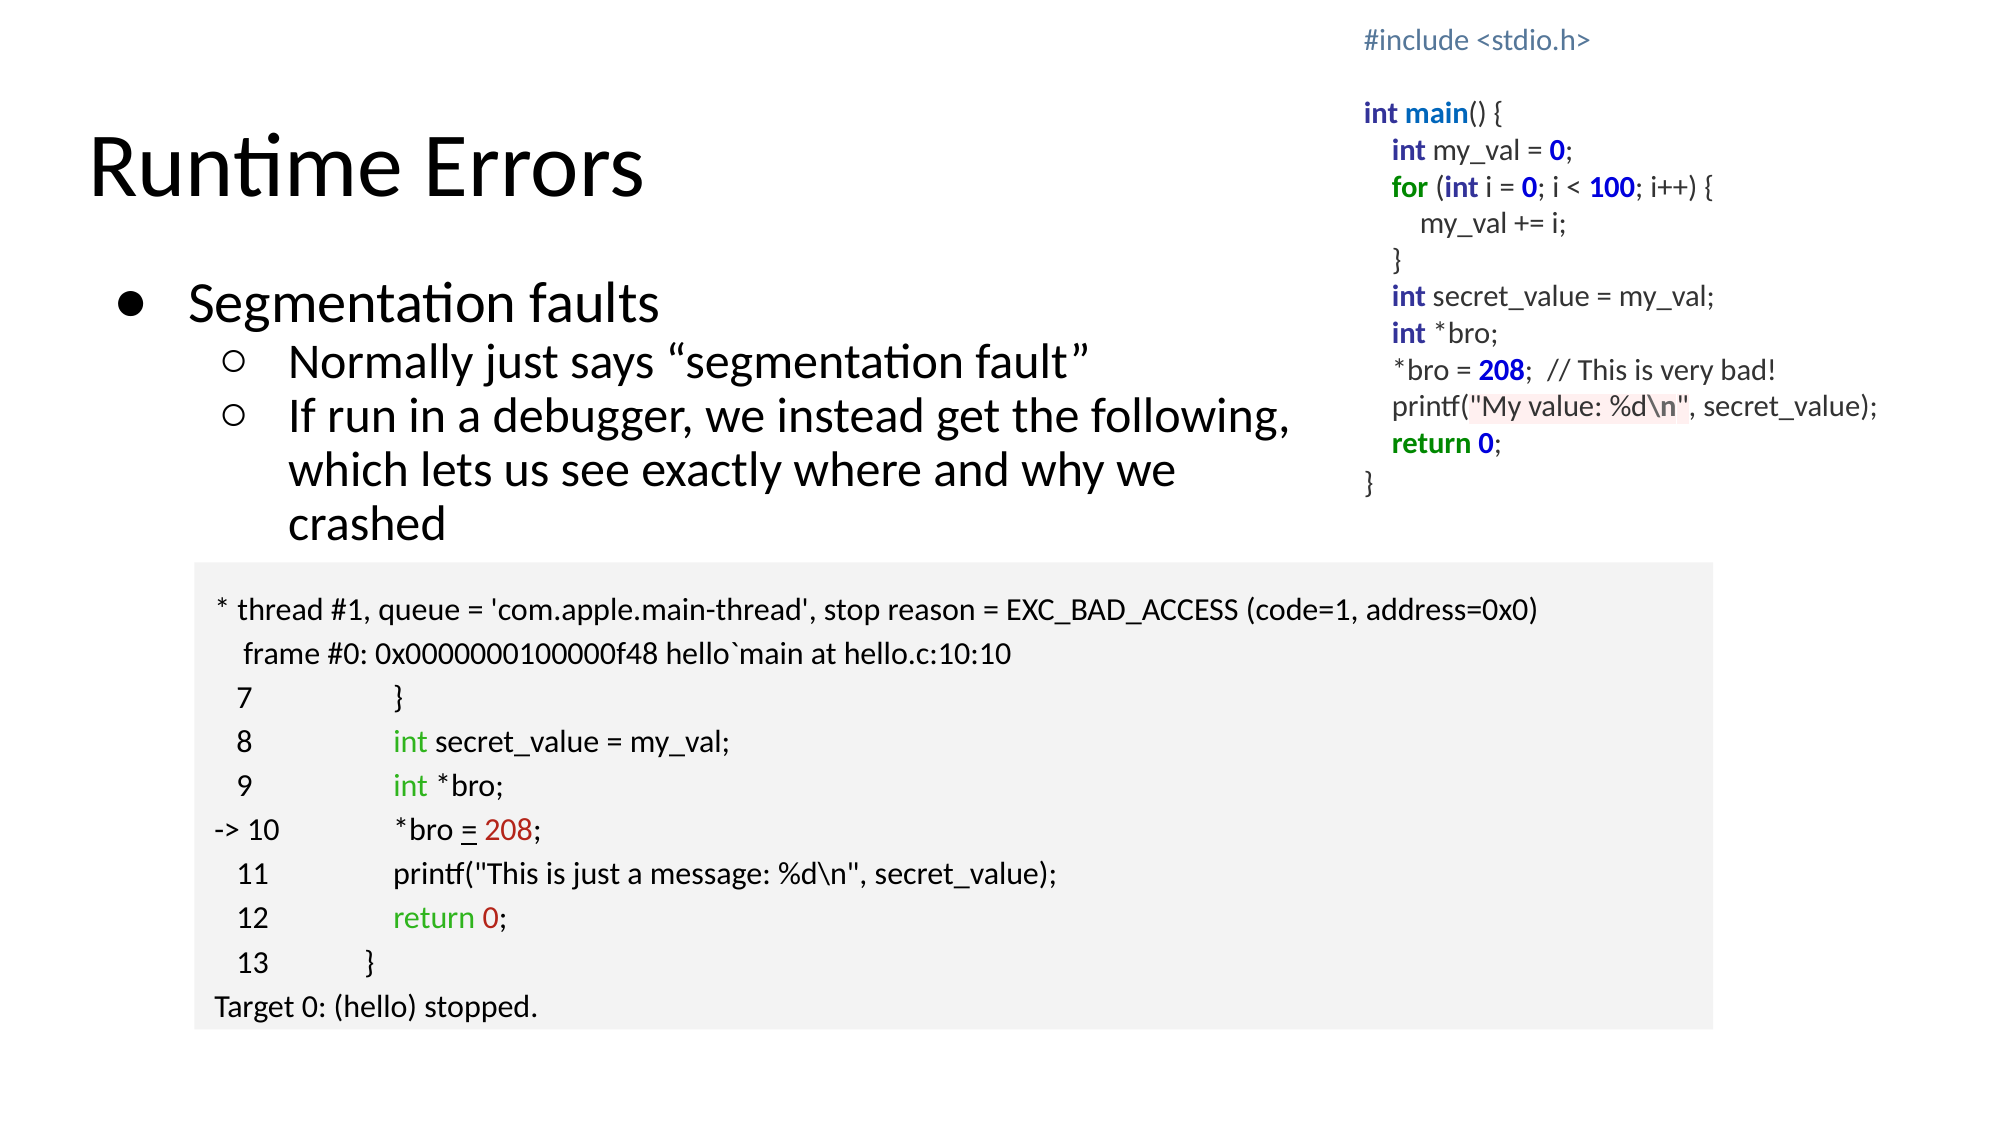

#include <stdio.h>

int main() {
    int my_val = 0;
    for (int i = 0; i < 100; i++) {
        my_val += i;
    }
    int secret_value = my_val;
    int *bro;
    *bro = 208;  // This is very bad!
    printf("My value: %d\n", secret_value);
    return 0;
}
# Runtime Errors
Segmentation faults
Normally just says “segmentation fault”
If run in a debugger, we instead get the following, which lets us see exactly where and why we crashed

* thread #1, queue = 'com.apple.main-thread', stop reason = EXC_BAD_ACCESS (code=1, address=0x0)
    frame #0: 0x0000000100000f48 hello`main at hello.c:10:10
   7   	    }
   8   	    int secret_value = my_val;
   9   	    int *bro;
-> 10  	    *bro = 208;
   11  	    printf("This is just a message: %d\n", secret_value);
   12  	    return 0;
   13  	}
Target 0: (hello) stopped.